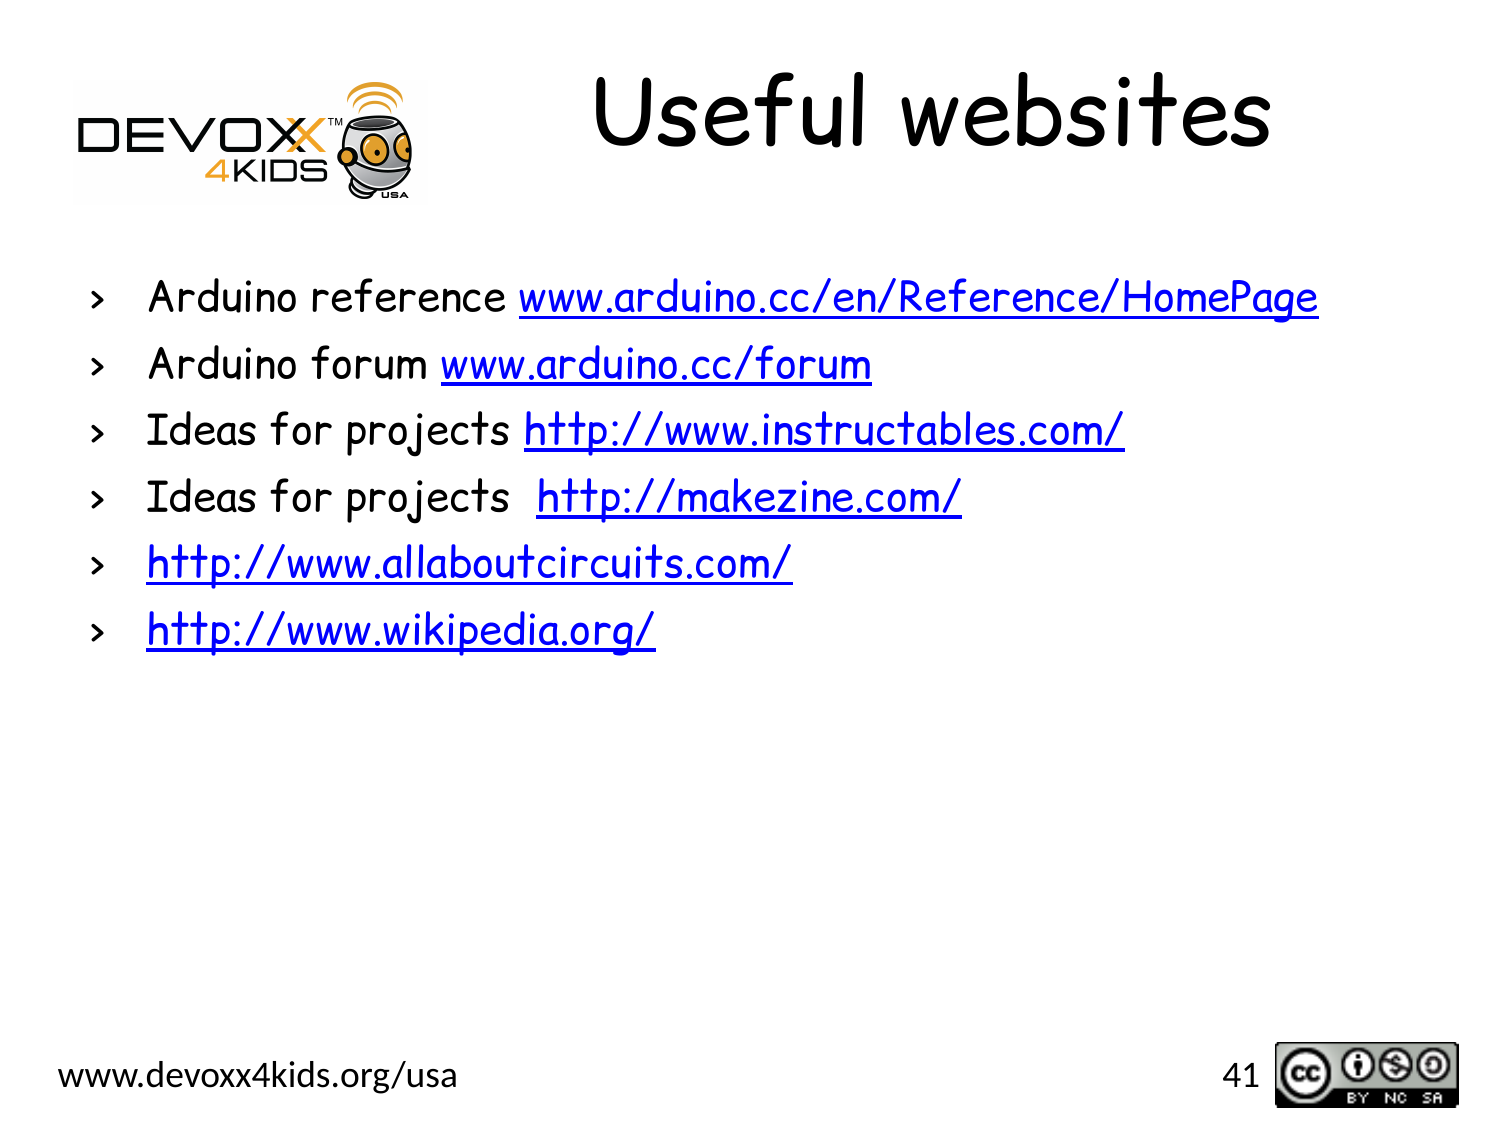

# Useful websites
Arduino reference www.arduino.cc/en/Reference/HomePage
Arduino forum www.arduino.cc/forum
Ideas for projects http://www.instructables.com/
Ideas for projects  http://makezine.com/
http://www.allaboutcircuits.com/
http://www.wikipedia.org/

41